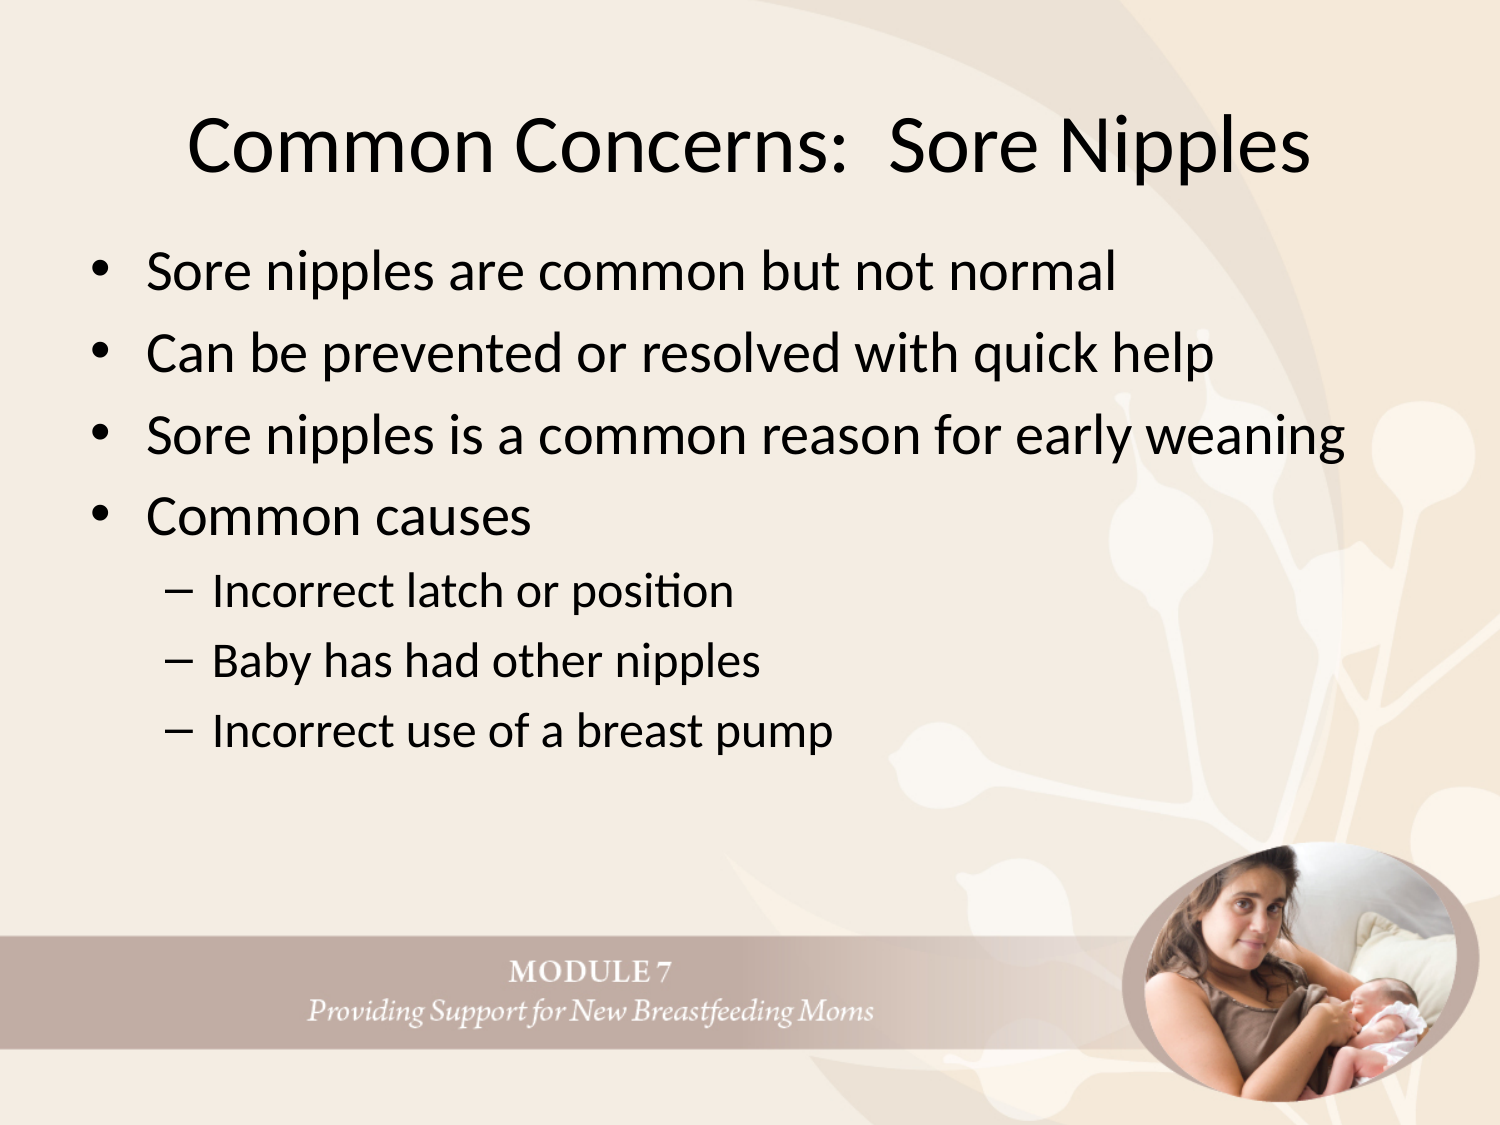

# Common Concerns:  Sore Nipples
Sore nipples are common but not normal
Can be prevented or resolved with quick help
Sore nipples is a common reason for early weaning
Common causes
Incorrect latch or position
Baby has had other nipples
Incorrect use of a breast pump